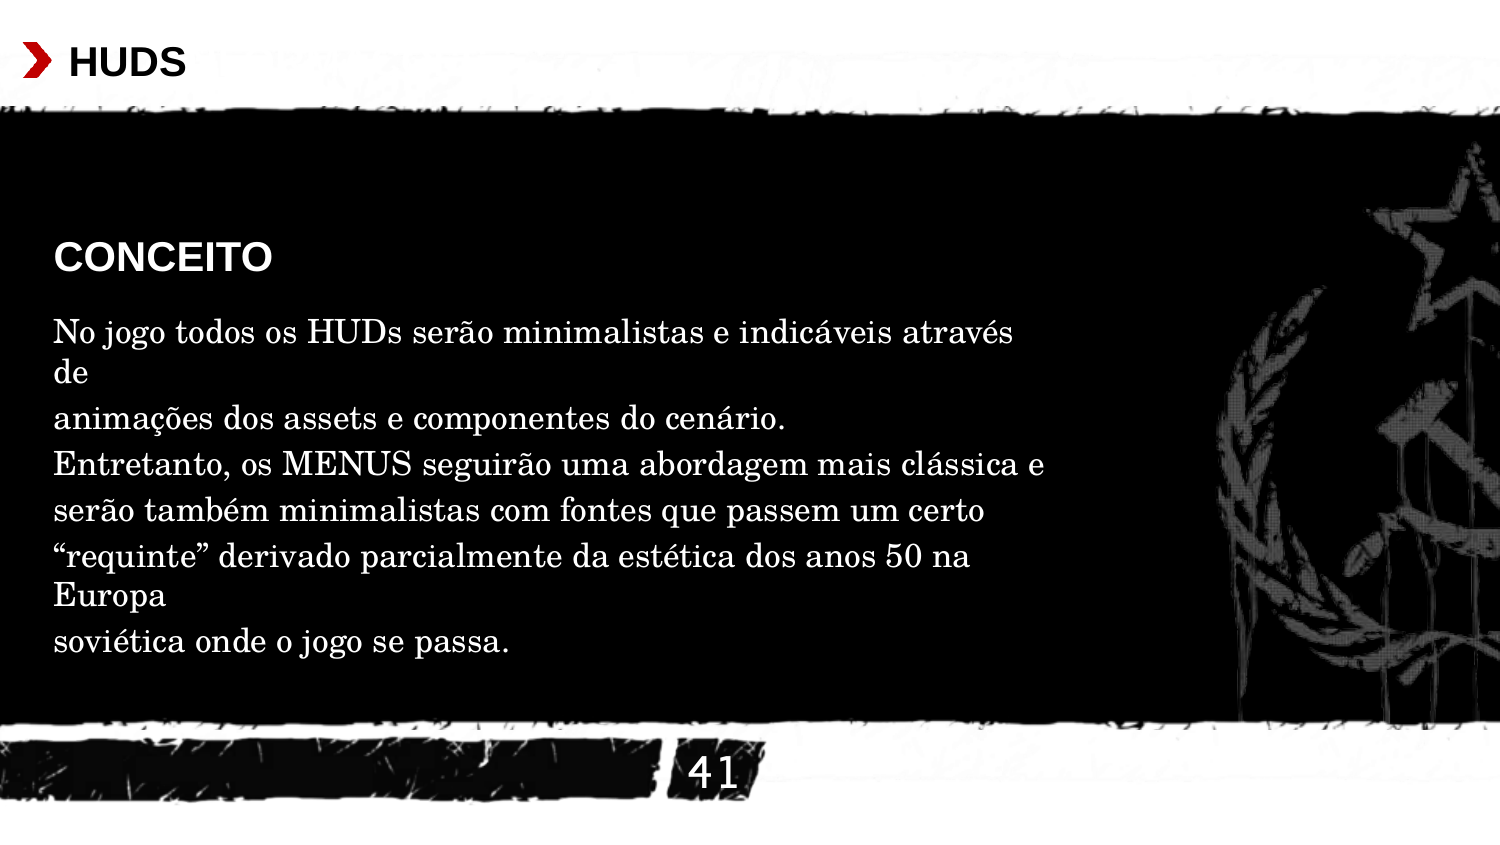

# HUDSNFORMAÇÕES

CONCEITO
No jogo todos os HUDs serão minimalistas e indicáveis através de
animações dos assets e componentes do cenário.
Entretanto, os MENUS seguirão uma abordagem mais clássica e
serão também minimalistas com fontes que passem um certo
“requinte” derivado parcialmente da estética dos anos 50 na Europa
soviética onde o jogo se passa.
41